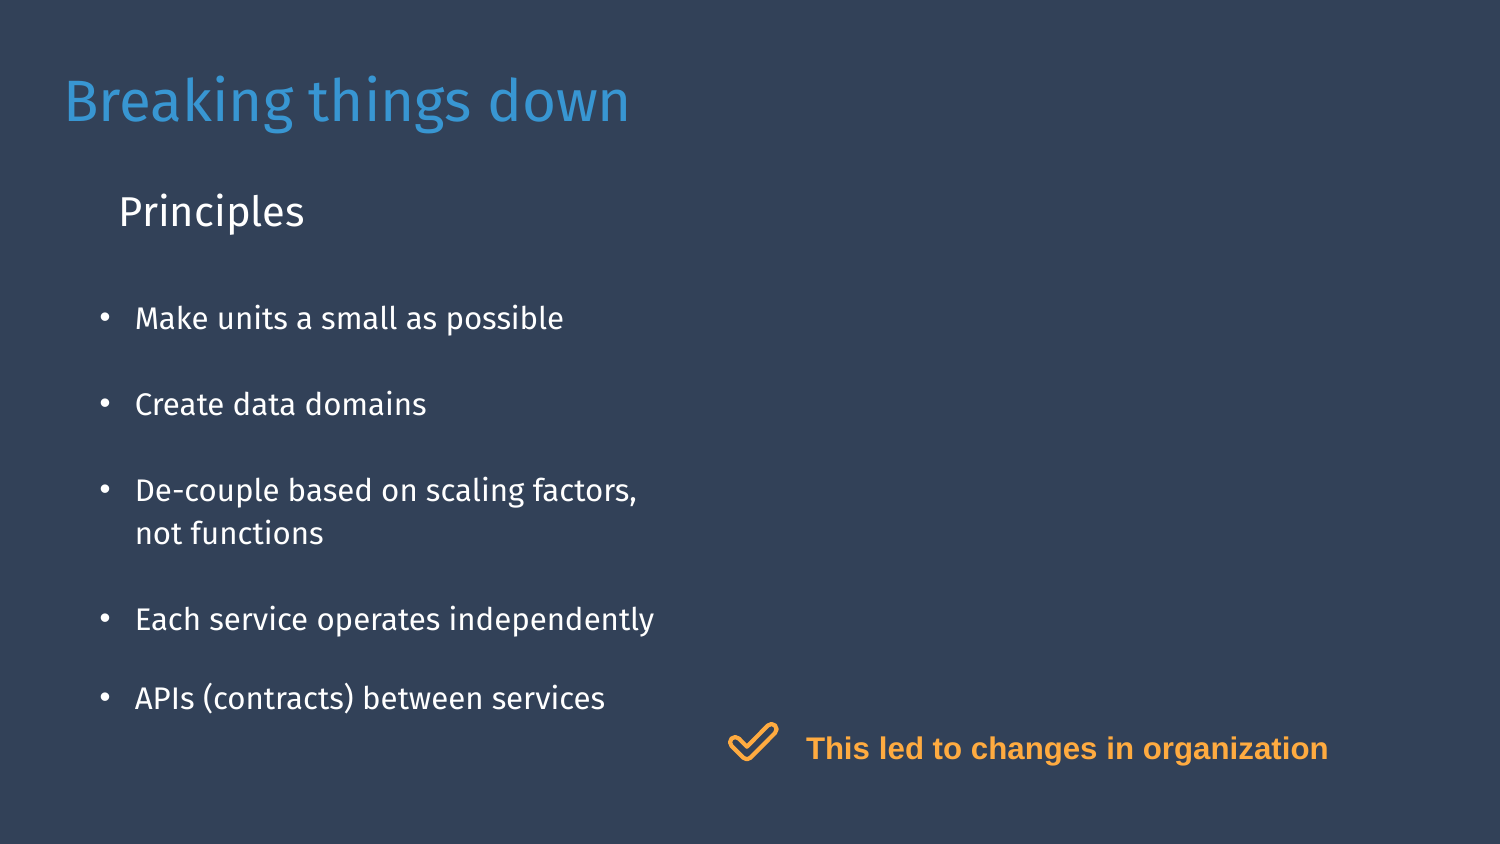

Breaking things down
Principles

Make units a small as possible

Create data domains
De-couple based on scaling factors,
not functions

Each service operates independently

APIs (contracts) between services

This led to changes in organization